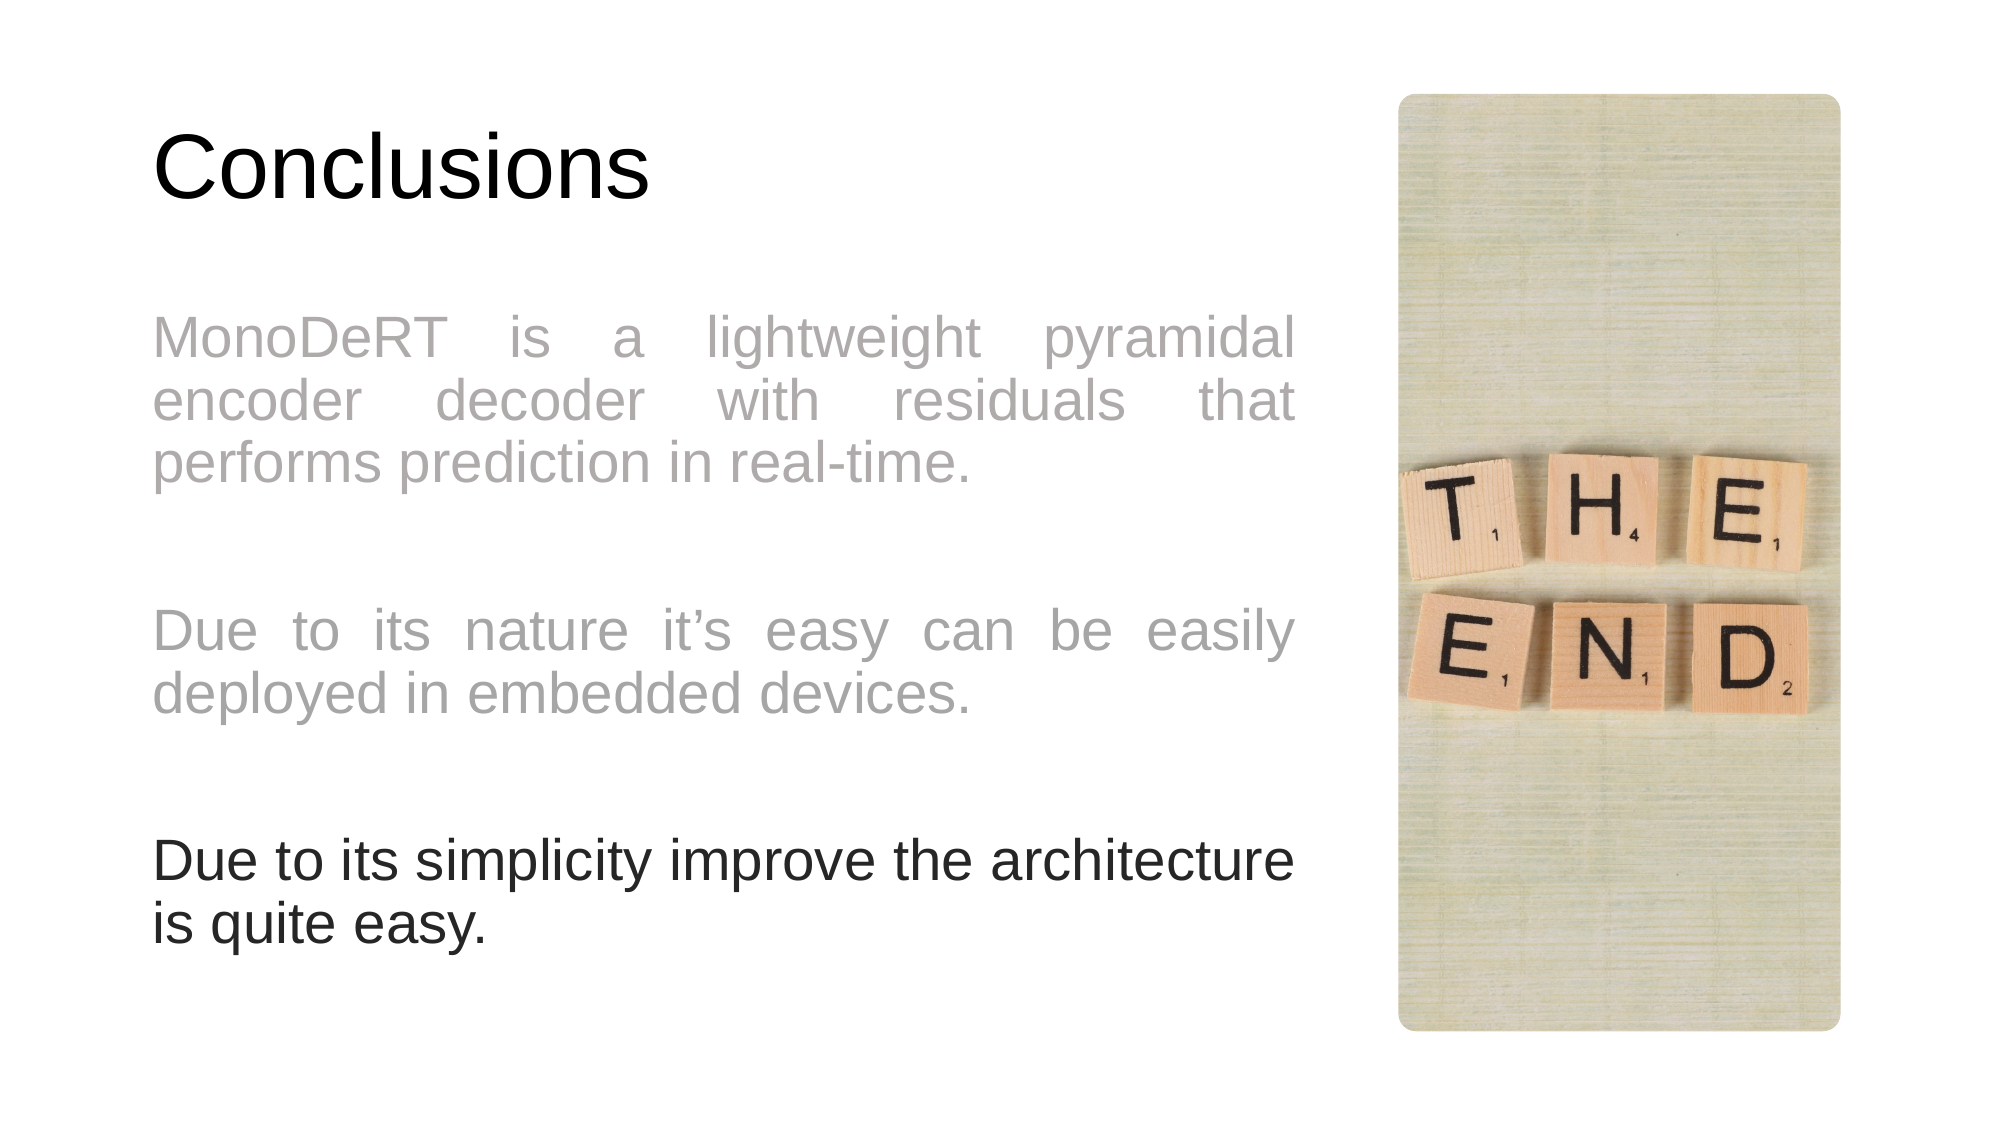

# Conclusions

MonoDeRT is a lightweight pyramidal encoder decoder with residuals that performs prediction in real-time.

Due to its nature it’s easy can be easily deployed in embedded devices.

Due to its simplicity improve the architecture is quite easy.